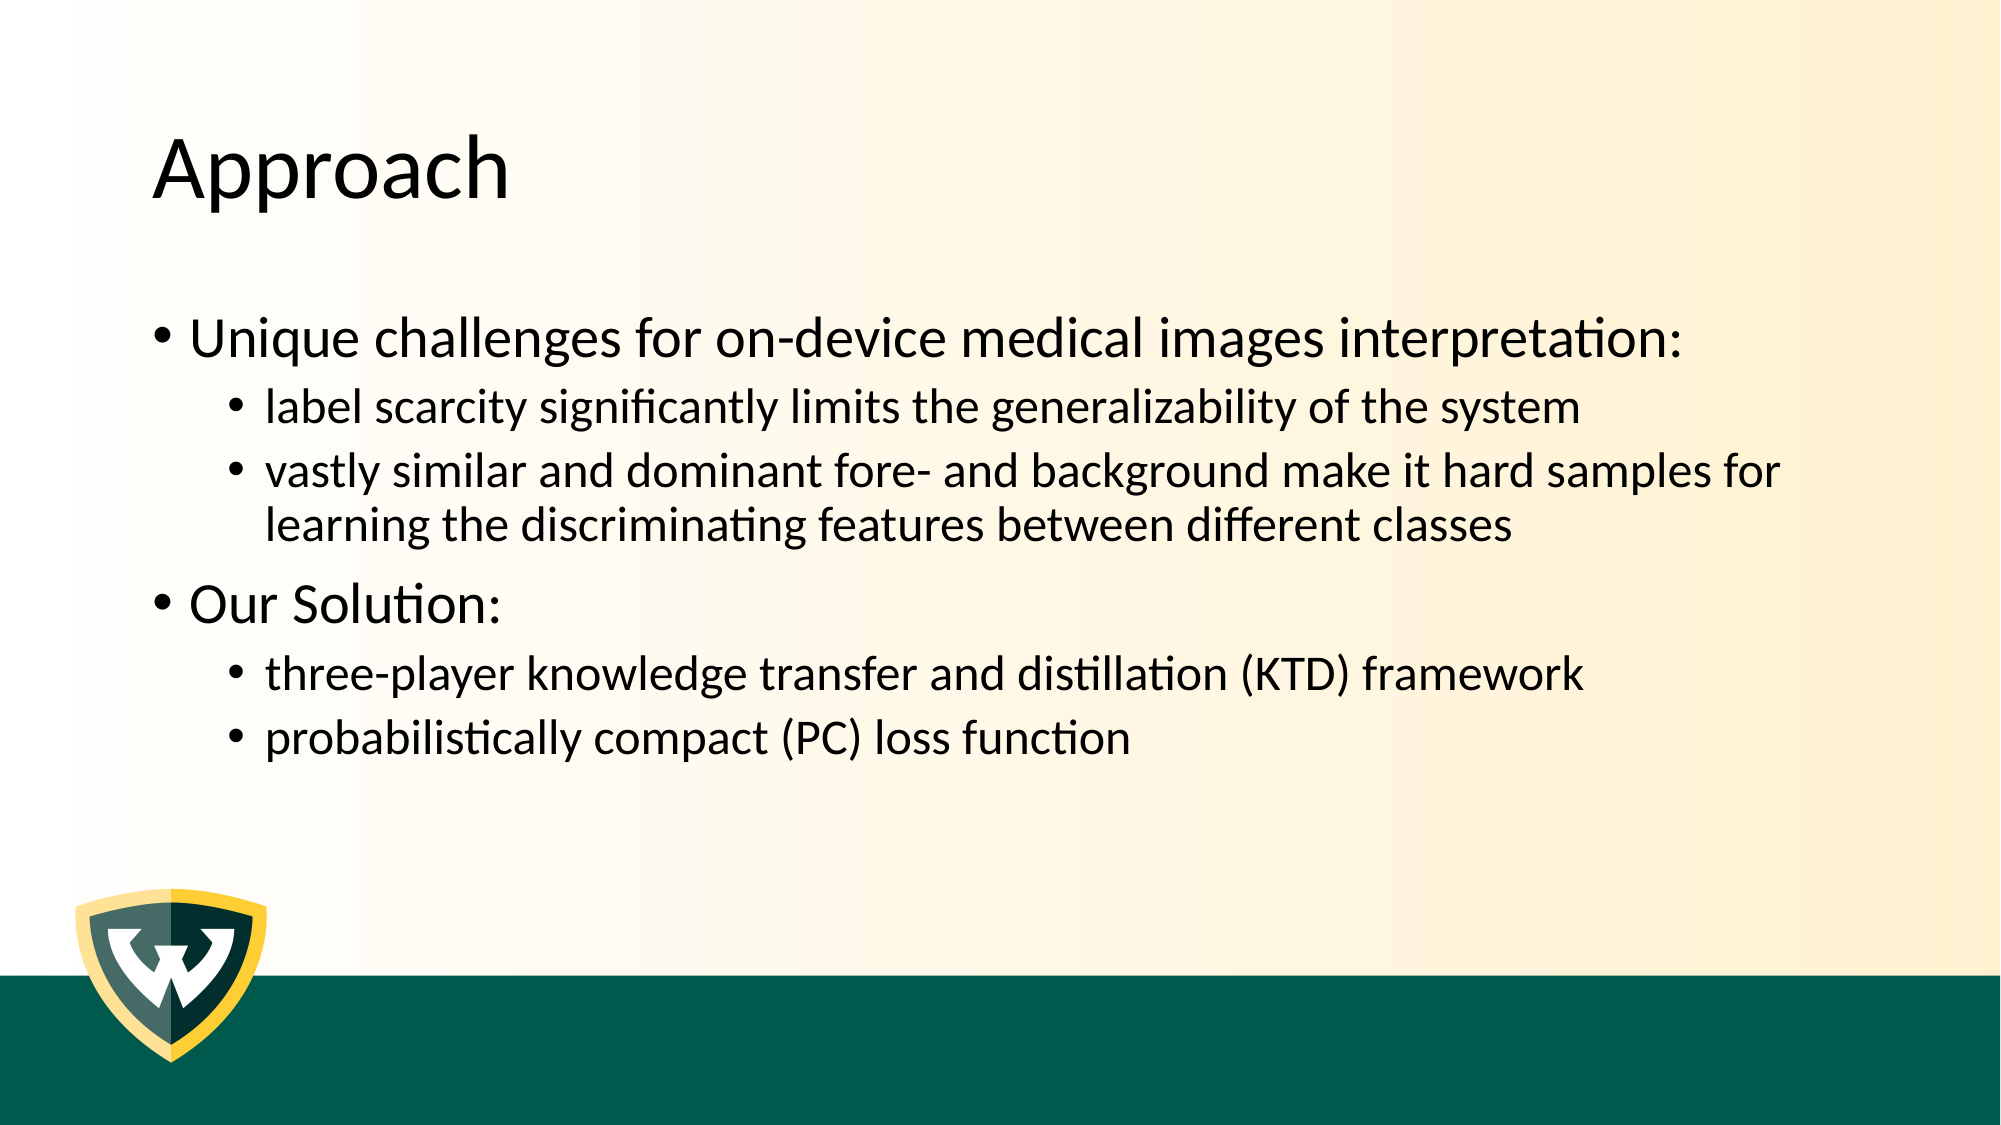

# Approach
Unique challenges for on-device medical images interpretation:
label scarcity significantly limits the generalizability of the system
vastly similar and dominant fore- and background make it hard samples for learning the discriminating features between different classes
Our Solution:
three-player knowledge transfer and distillation (KTD) framework
probabilistically compact (PC) loss function